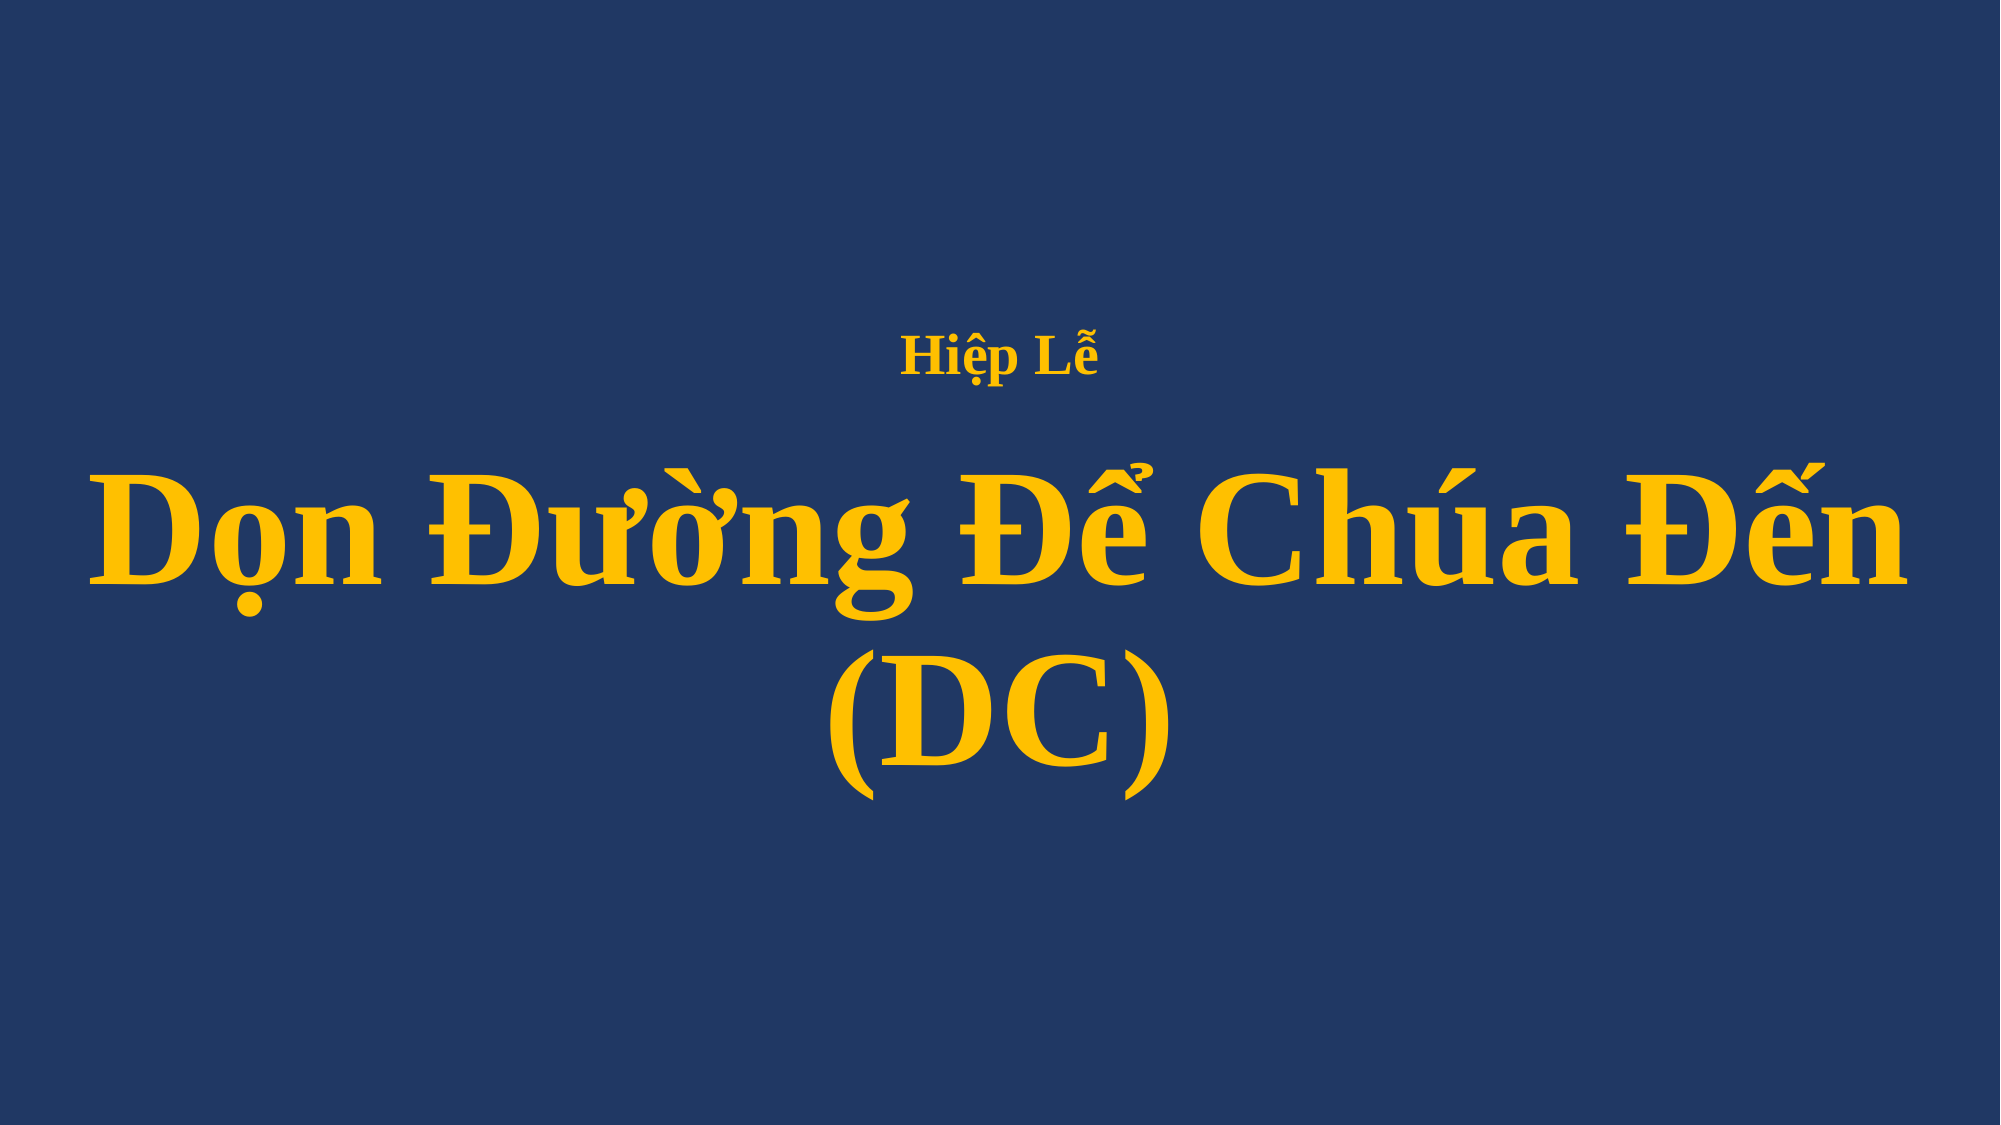

# Hiệp Lễ Dọn Đường Để Chúa Đến (DC)